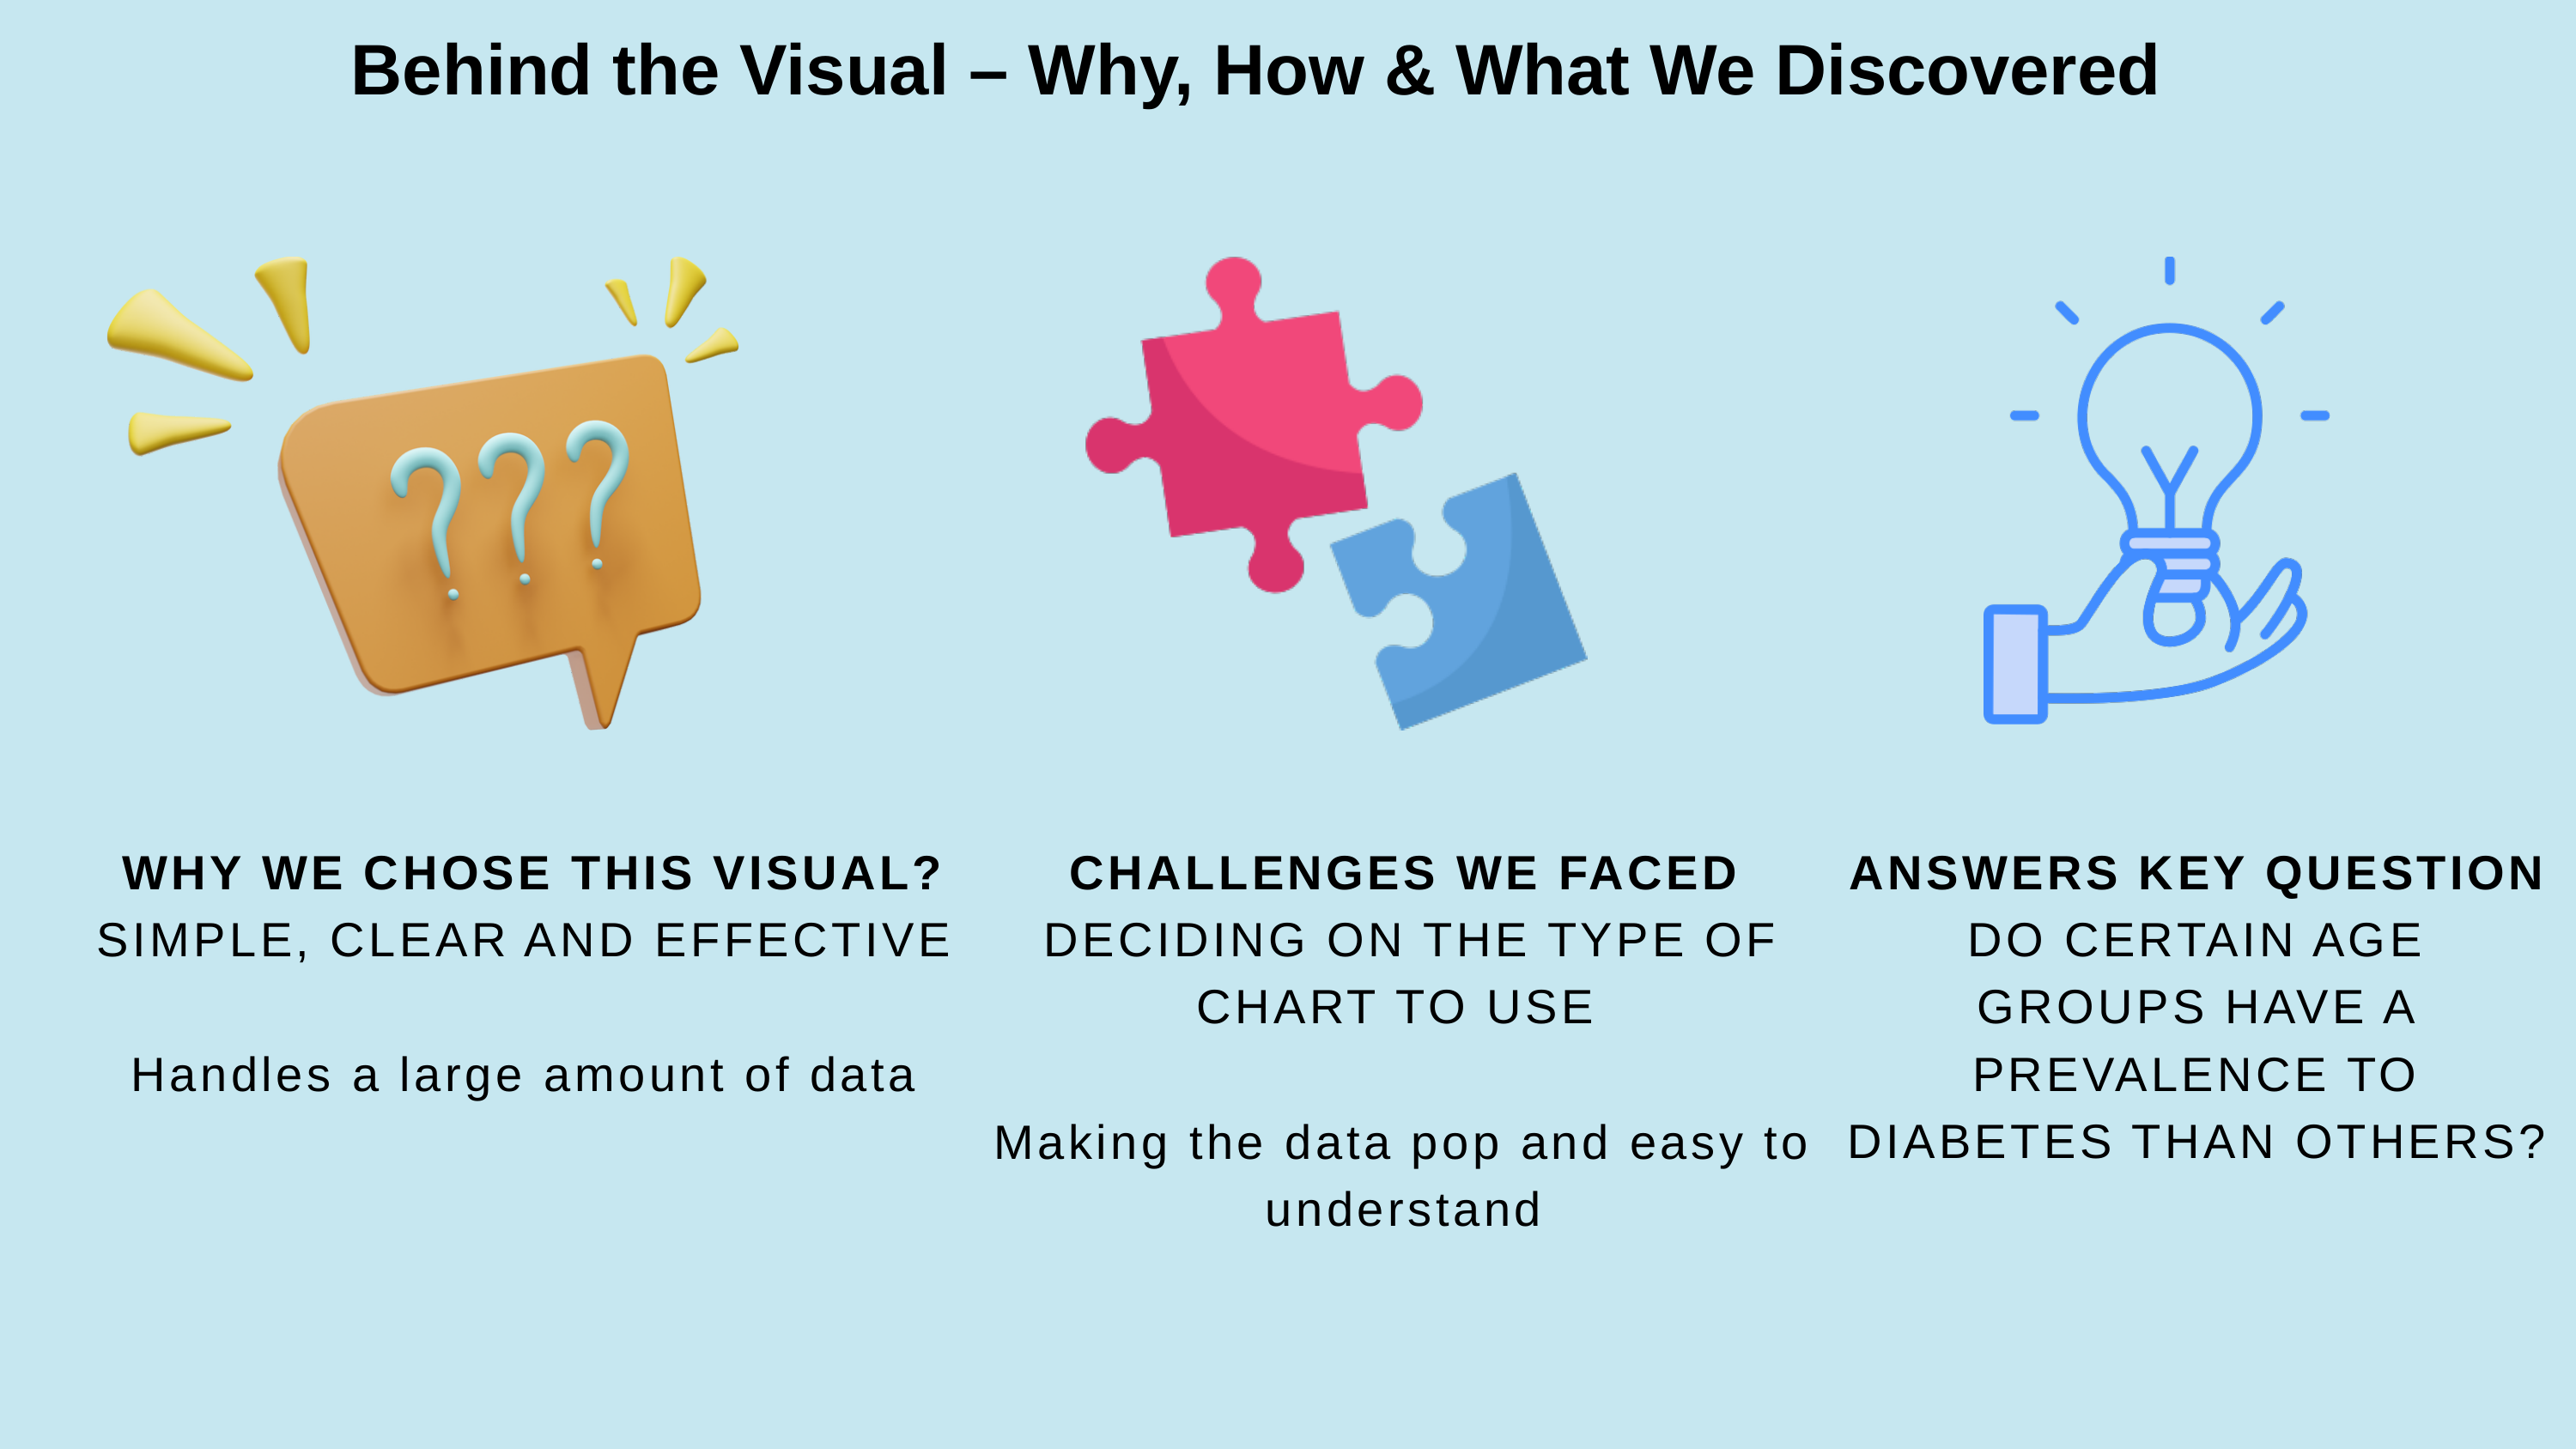

Behind the Visual – Why, How & What We Discovered

WHY WE CHOSE THIS VISUAL?
SIMPLE, CLEAR AND EFFECTIVE

Handles a large amount of data

CHALLENGES WE FACED
 DECIDING ON THE TYPE OF CHART TO USE

Making the data pop and easy to understand
ANSWERS KEY QUESTION
DO CERTAIN AGE GROUPS HAVE A PREVALENCE TO DIABETES THAN OTHERS?